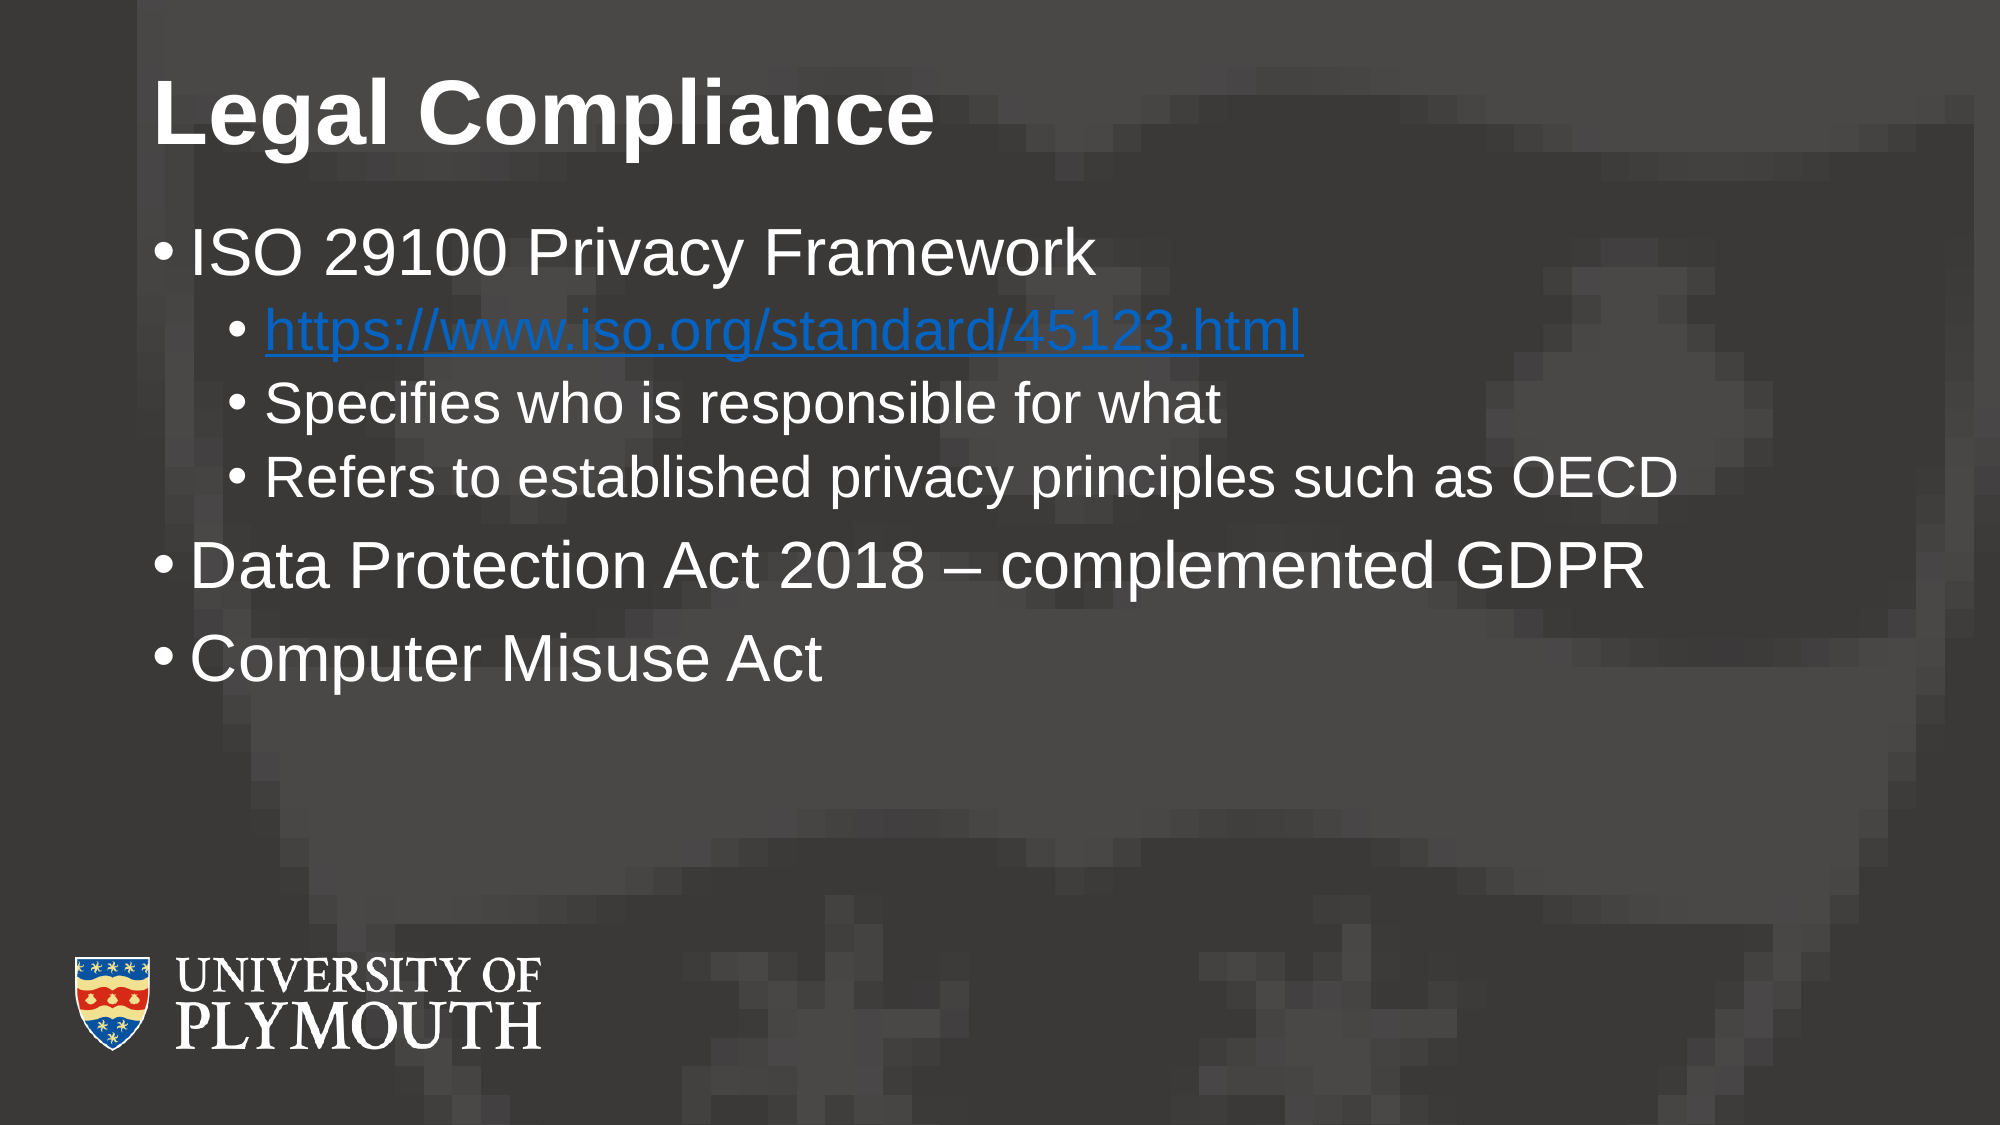

# Legal Compliance
ISO 29100 Privacy Framework
https://www.iso.org/standard/45123.html
Specifies who is responsible for what
Refers to established privacy principles such as OECD
Data Protection Act 2018 – complemented GDPR
Computer Misuse Act